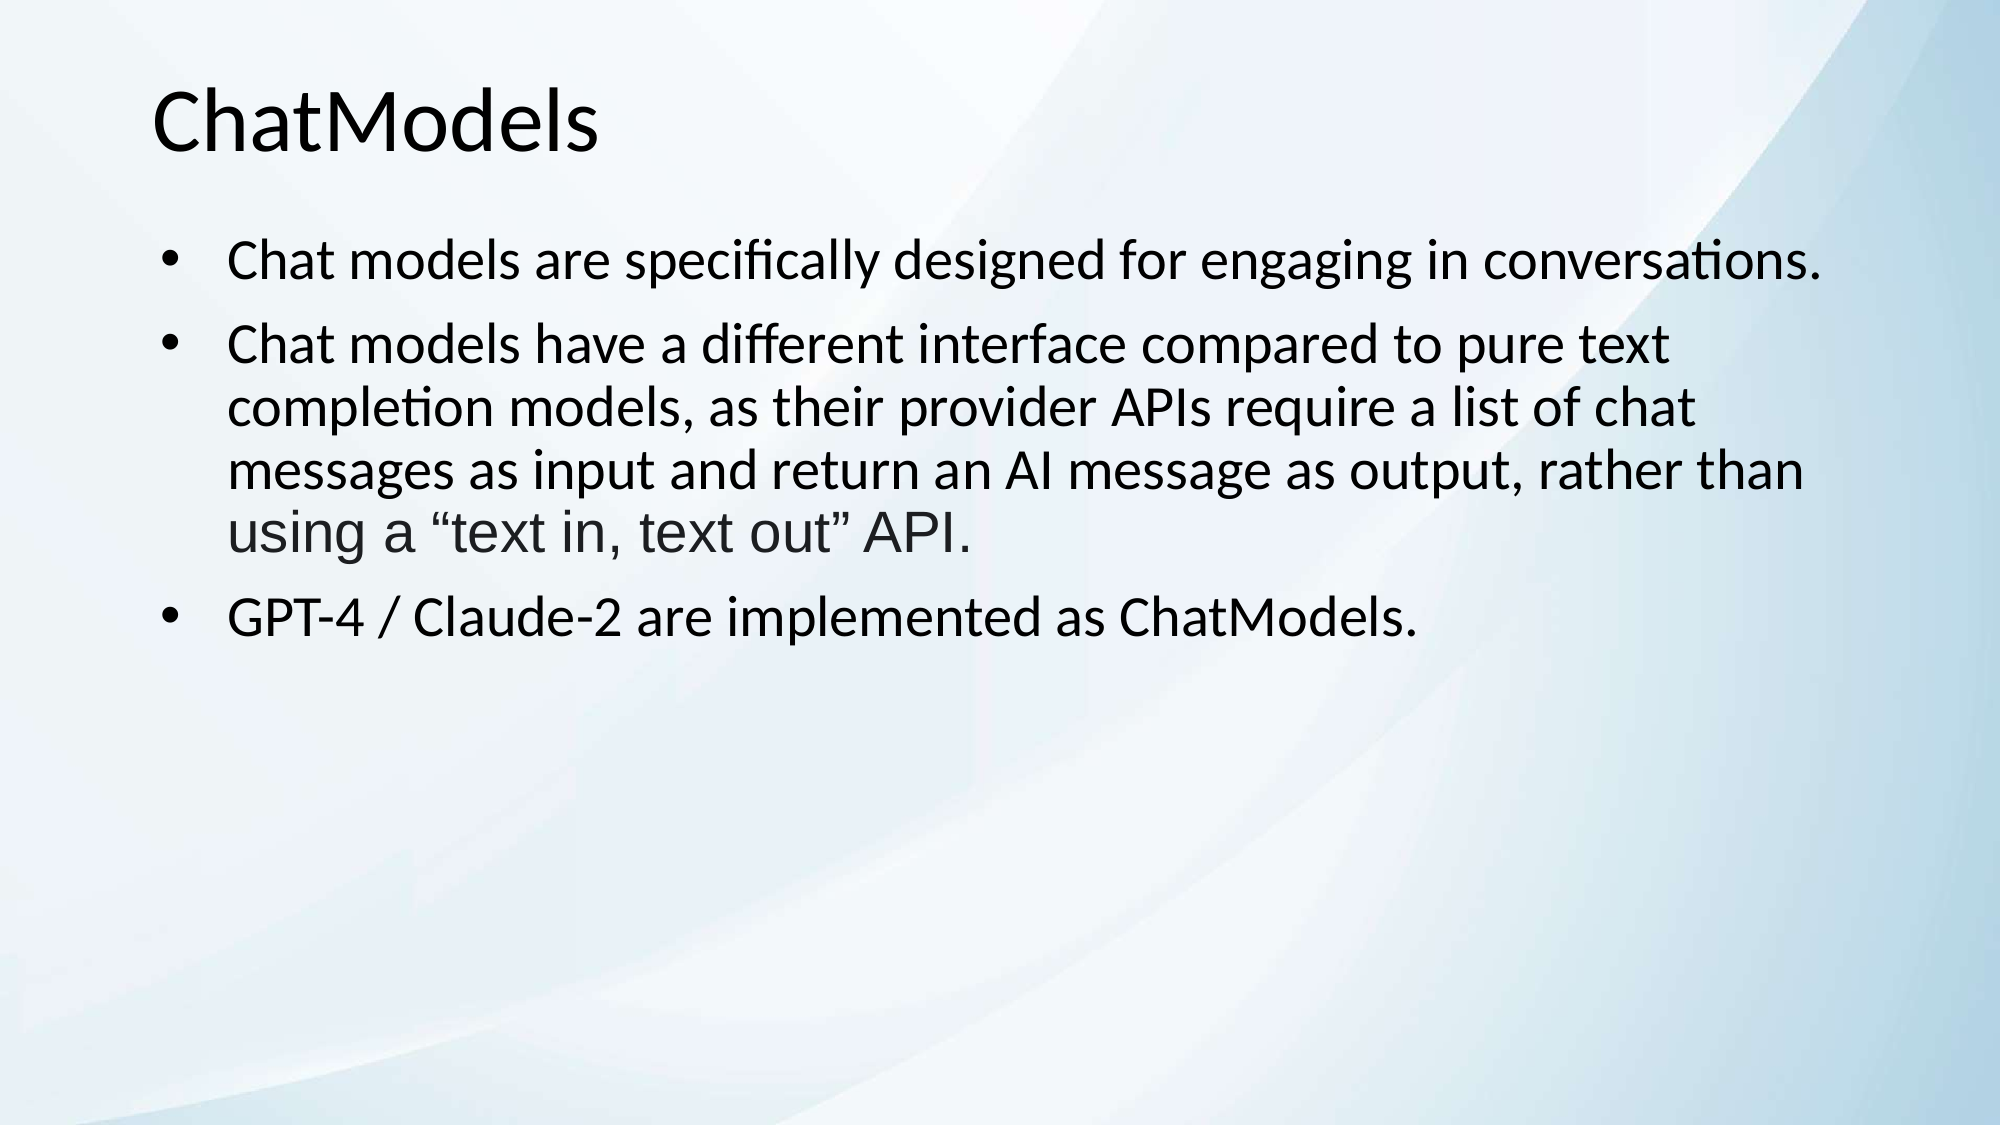

# ChatModels
Chat models are specifically designed for engaging in conversations.
Chat models have a different interface compared to pure text completion models, as their provider APIs require a list of chat messages as input and return an AI message as output, rather than using a “text in, text out” API.
GPT-4 / Claude-2 are implemented as ChatModels.